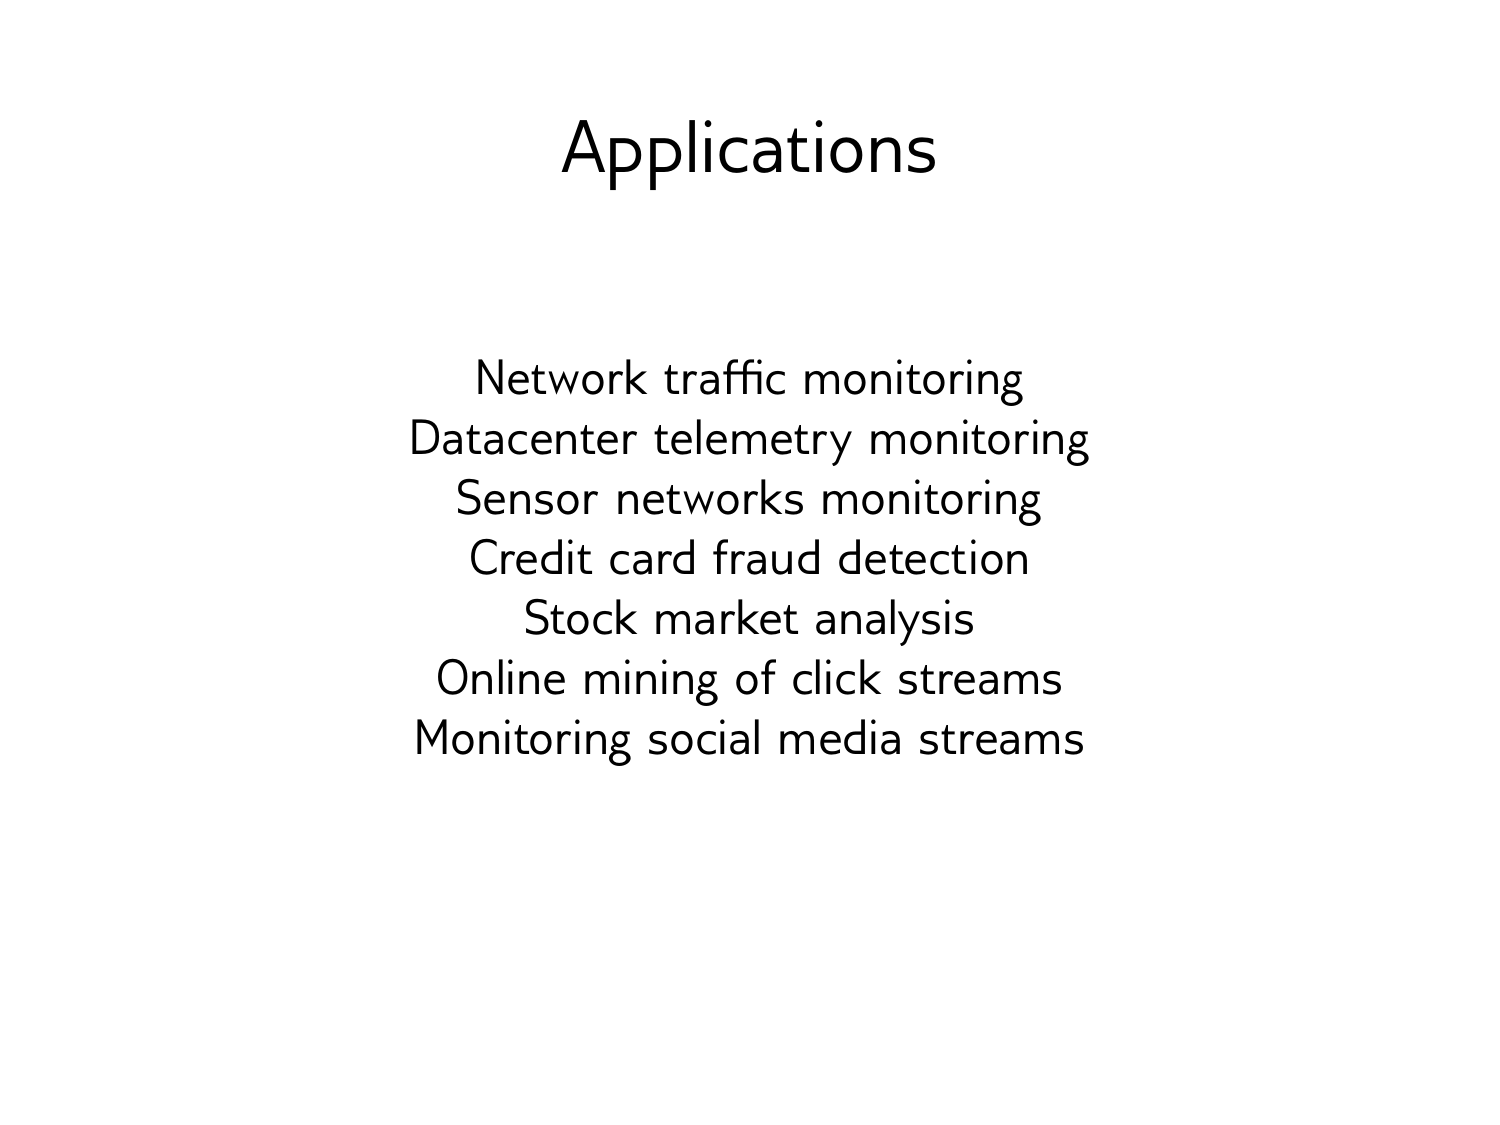

Applications
Network traffic monitoring
Datacenter telemetry monitoring
Sensor networks monitoring
Credit card fraud detection
Stock market analysis
Online mining of click streams
Monitoring social media streams